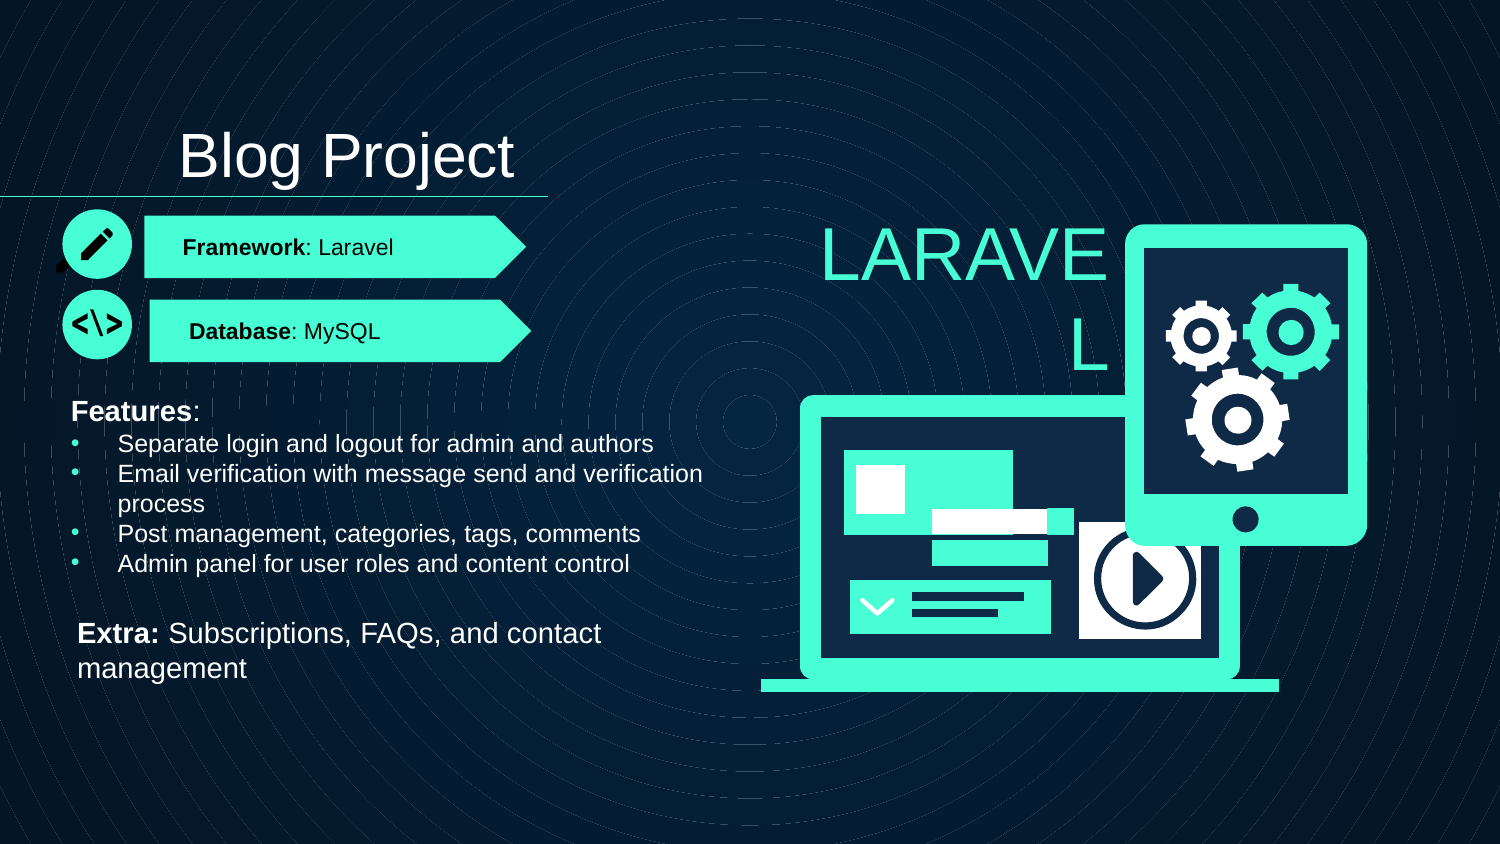

Blog Project

LARAVEL

# Framework: Laravel

Database: MySQL

Features:
Separate login and logout for admin and authors
Email verification with message send and verification process
Post management, categories, tags, comments
Admin panel for user roles and content control

Extra: Subscriptions, FAQs, and contact management